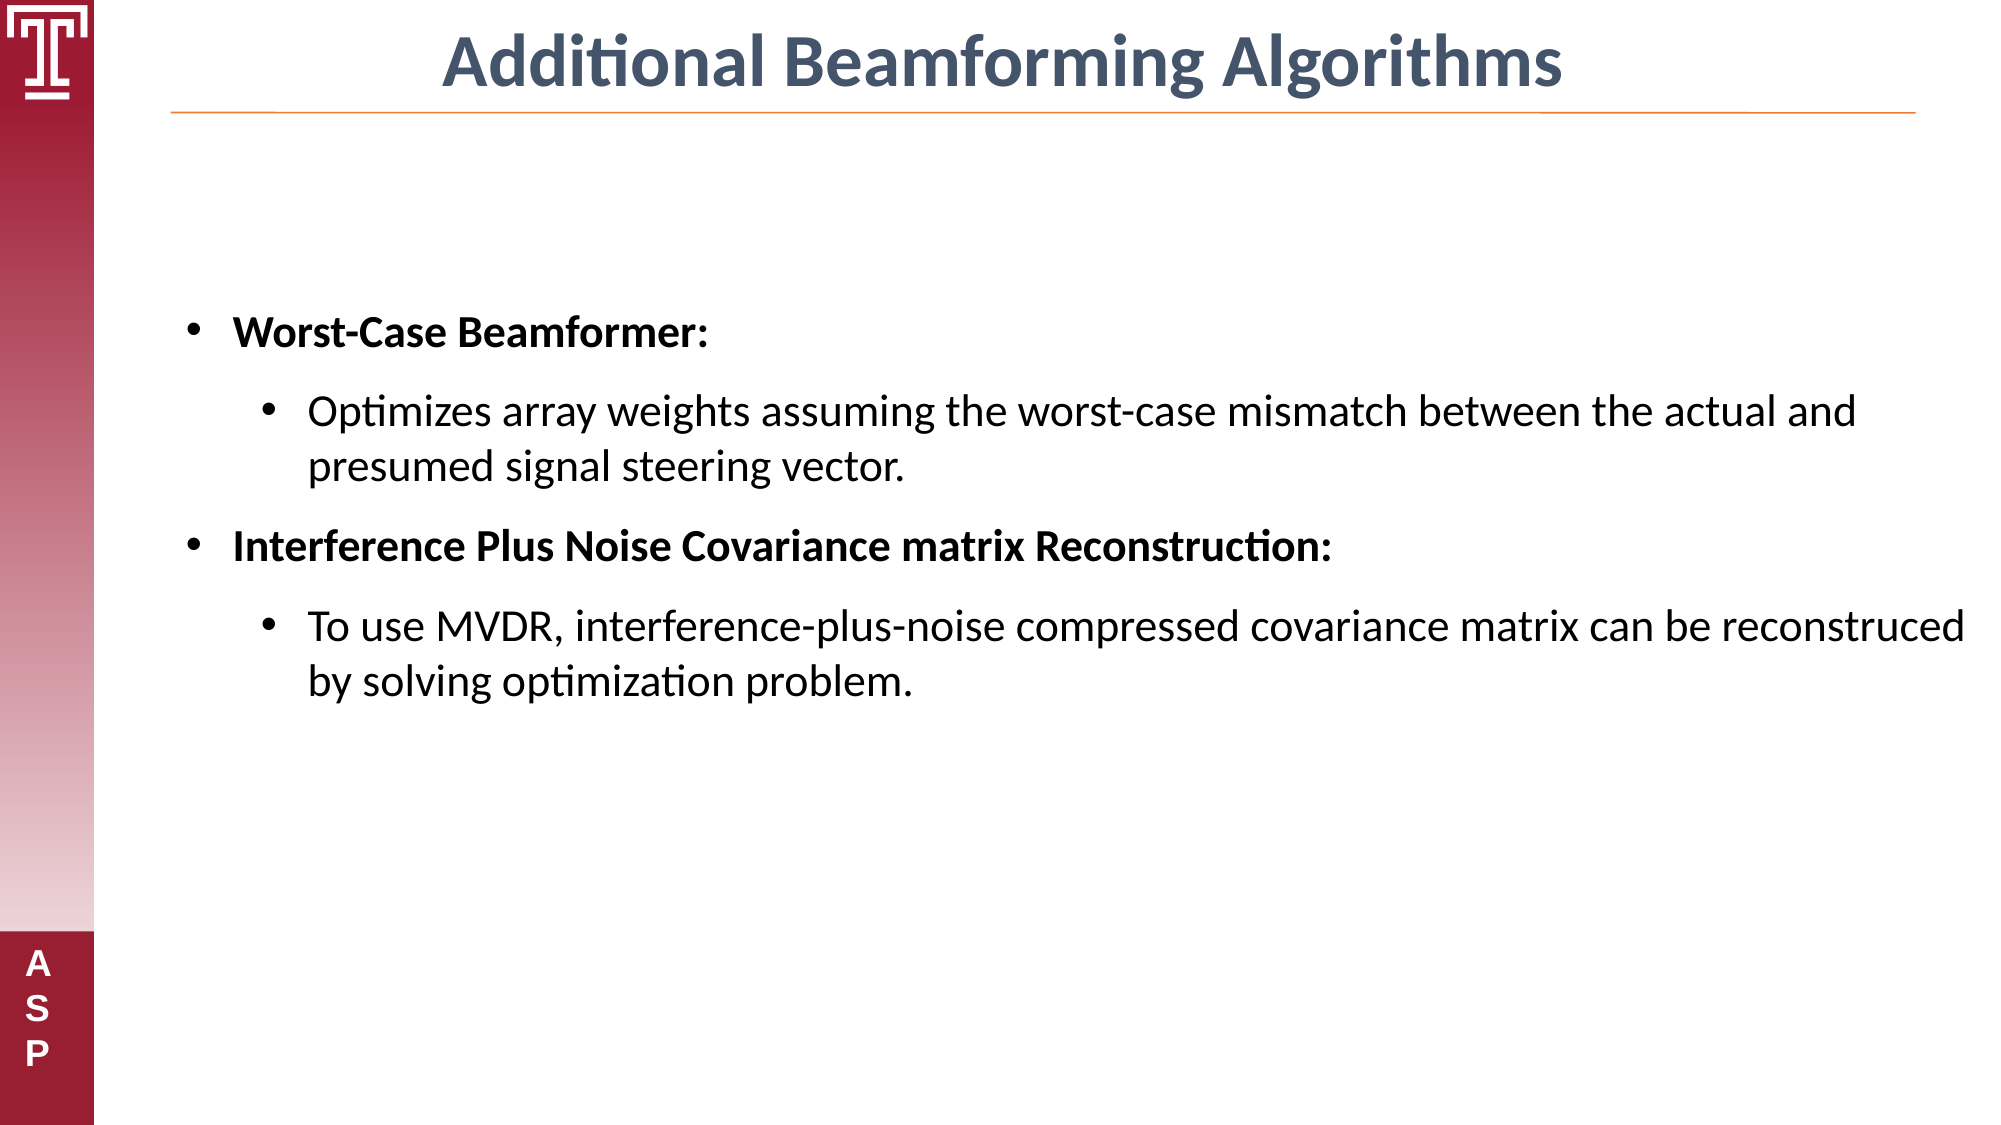

Additional Beamforming Algorithms
Worst-Case Beamformer:
Optimizes array weights assuming the worst-case mismatch between the actual and presumed signal steering vector.
Interference Plus Noise Covariance matrix Reconstruction:
To use MVDR, interference-plus-noise compressed covariance matrix can be reconstruced
by solving optimization problem.